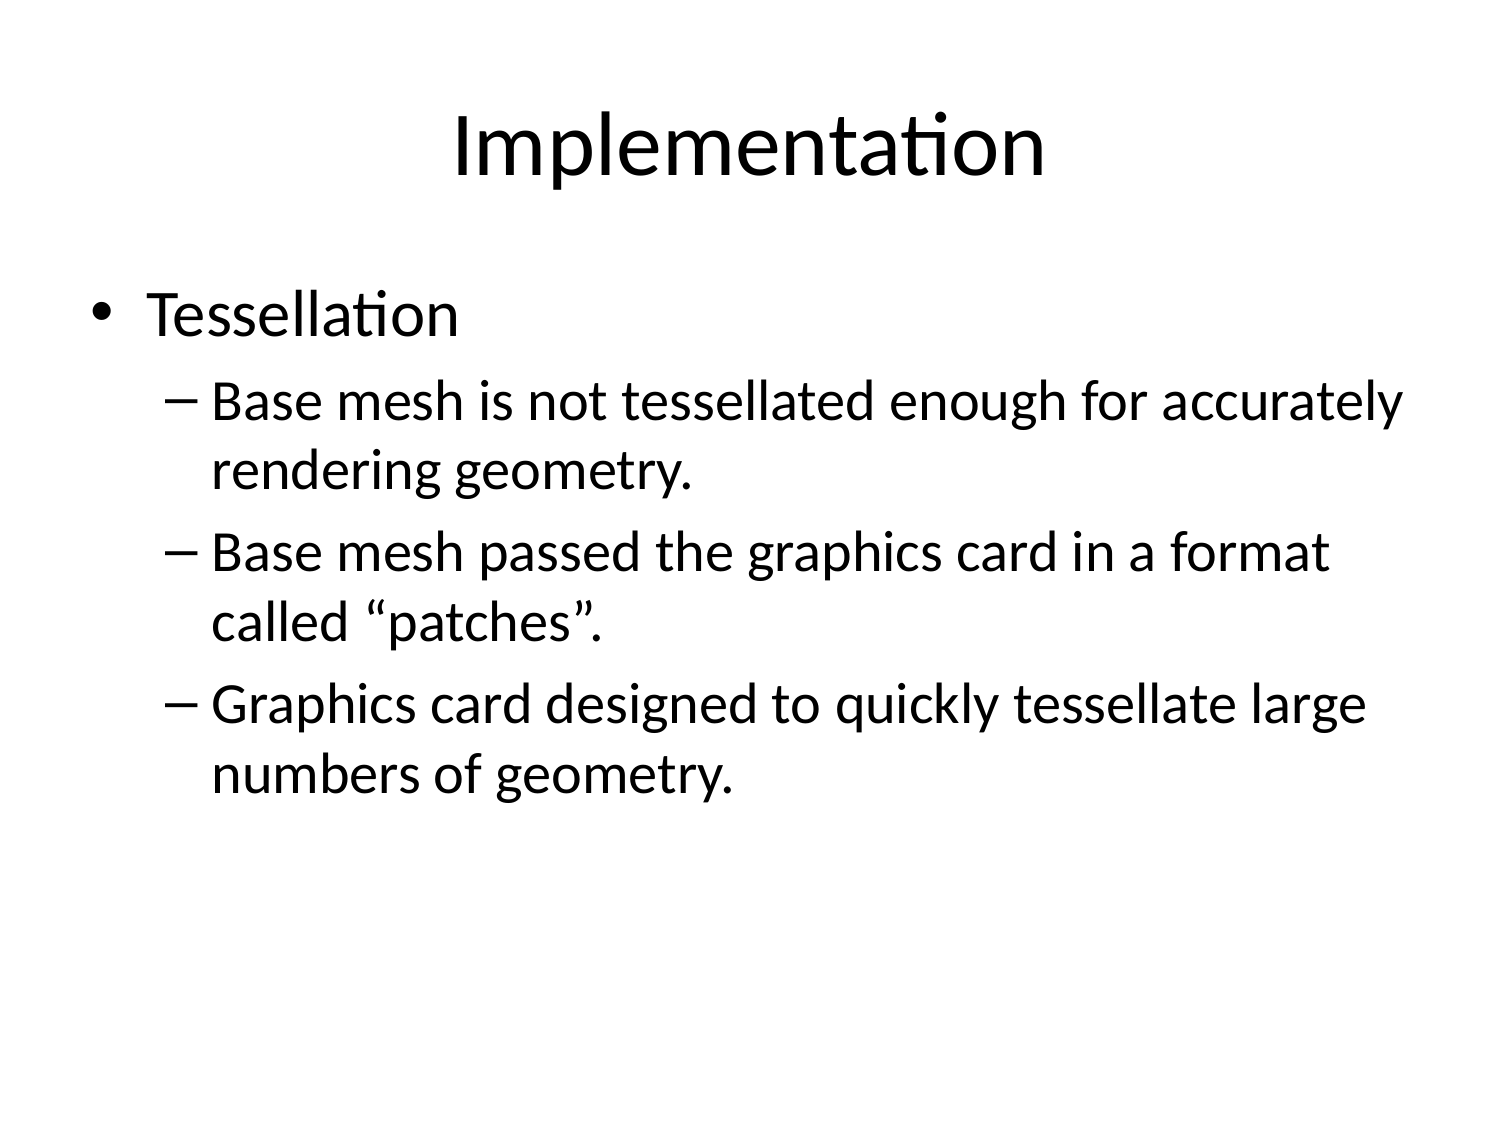

# Implementation
Tessellation
Base mesh is not tessellated enough for accurately rendering geometry.
Base mesh passed the graphics card in a format called “patches”.
Graphics card designed to quickly tessellate large numbers of geometry.